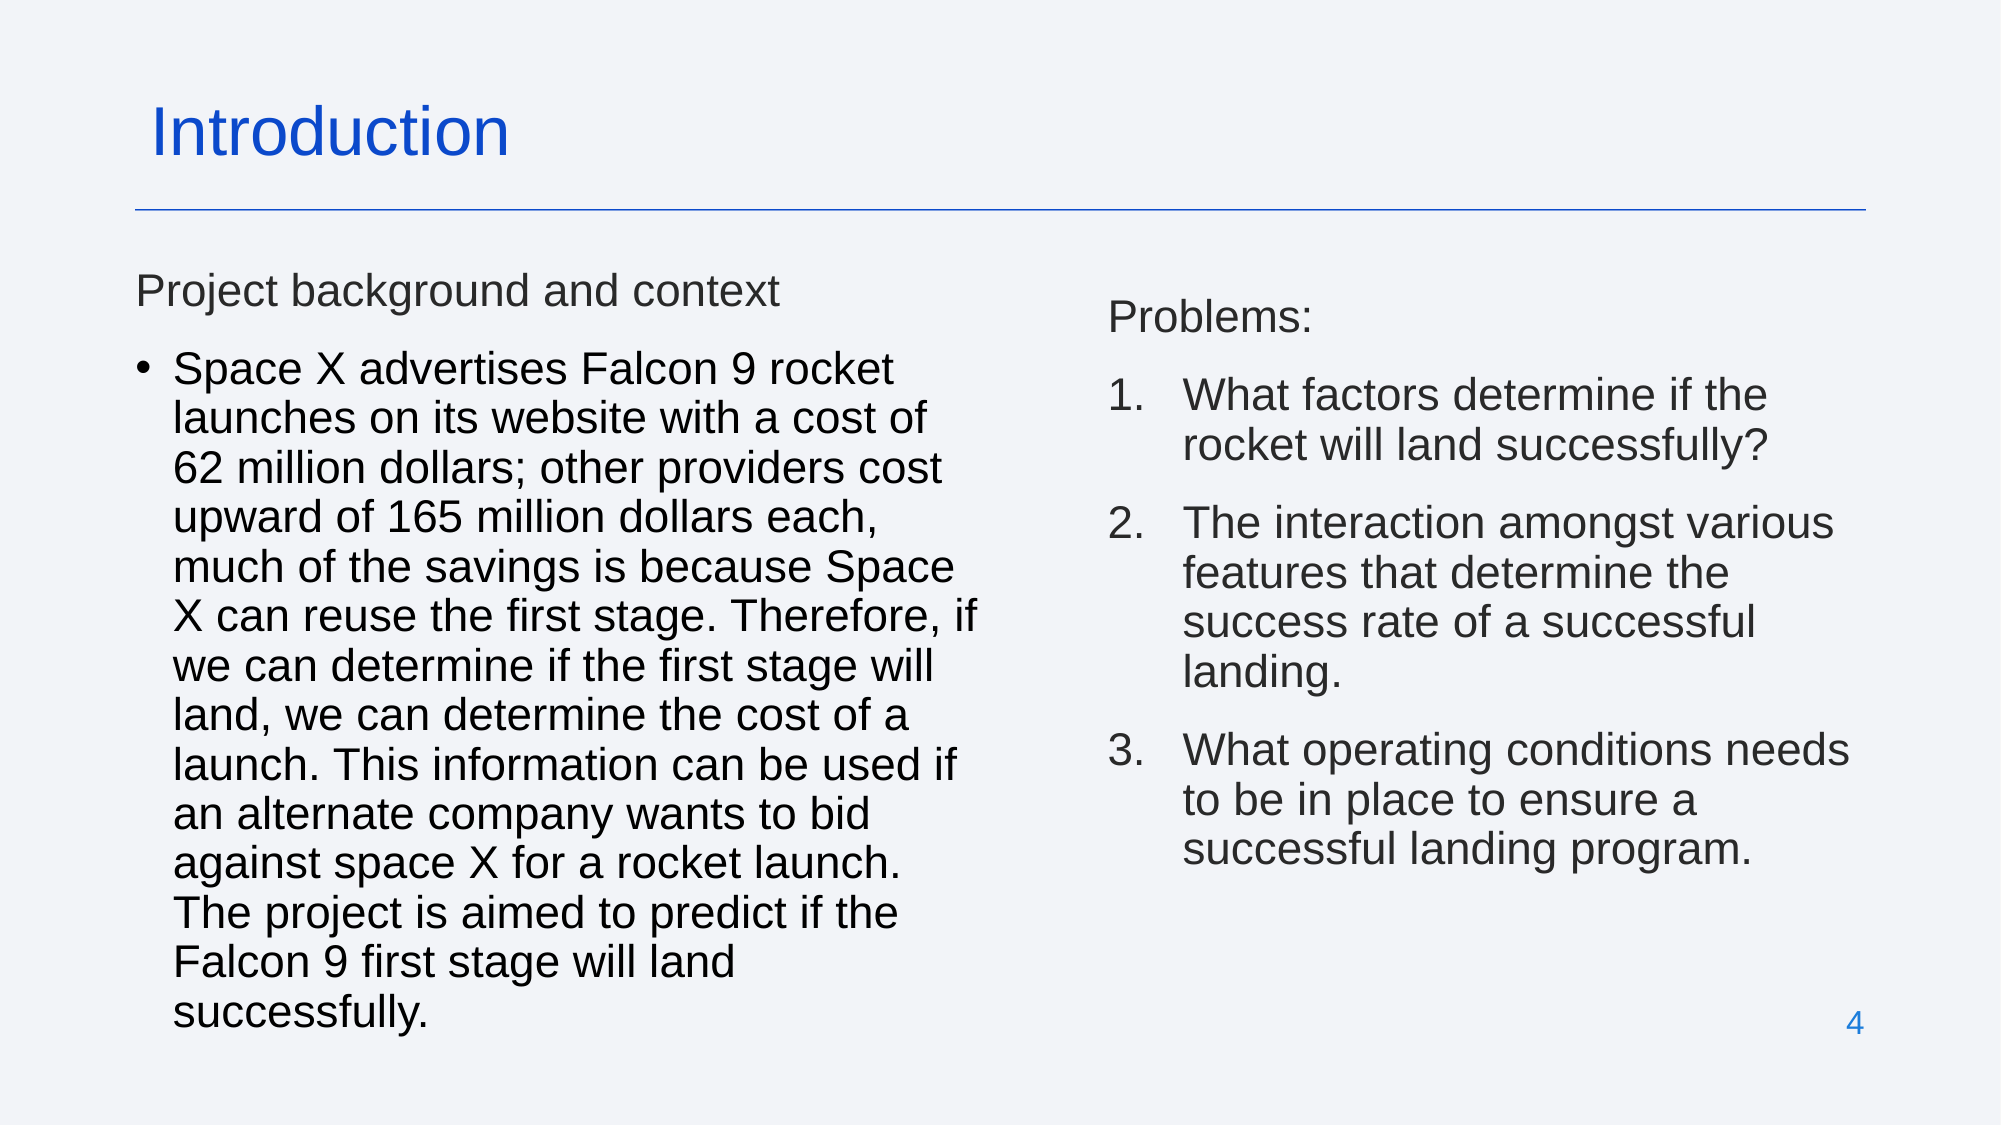

Introduction
Project background and context
Space X advertises Falcon 9 rocket launches on its website with a cost of 62 million dollars; other providers cost upward of 165 million dollars each, much of the savings is because Space X can reuse the first stage. Therefore, if we can determine if the first stage will land, we can determine the cost of a launch. This information can be used if an alternate company wants to bid against space X for a rocket launch.  The project is aimed to predict if the Falcon 9 first stage will land successfully.
Problems:
What factors determine if the rocket will land successfully?
The interaction amongst various features that determine the success rate of a successful landing.
What operating conditions needs to be in place to ensure a successful landing program.

4